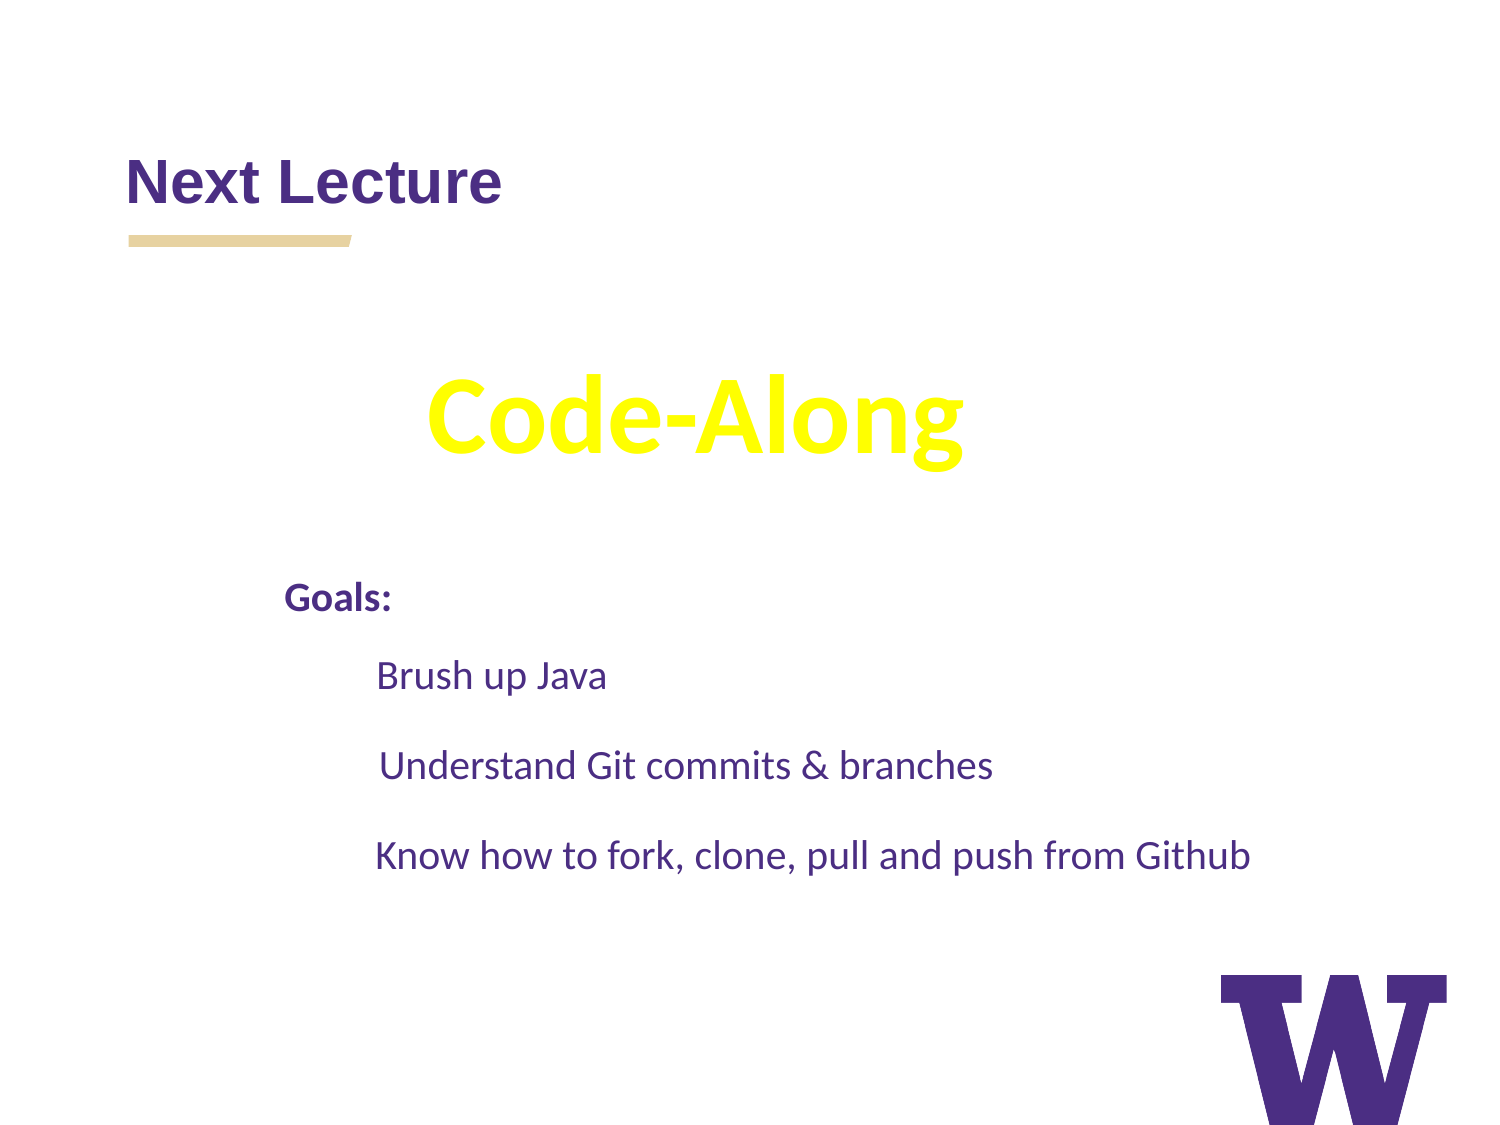

# Next Lecture
Code-Along
Goals:
Brush up Java
Understand Git commits & branches
Know how to fork, clone, pull and push from Github